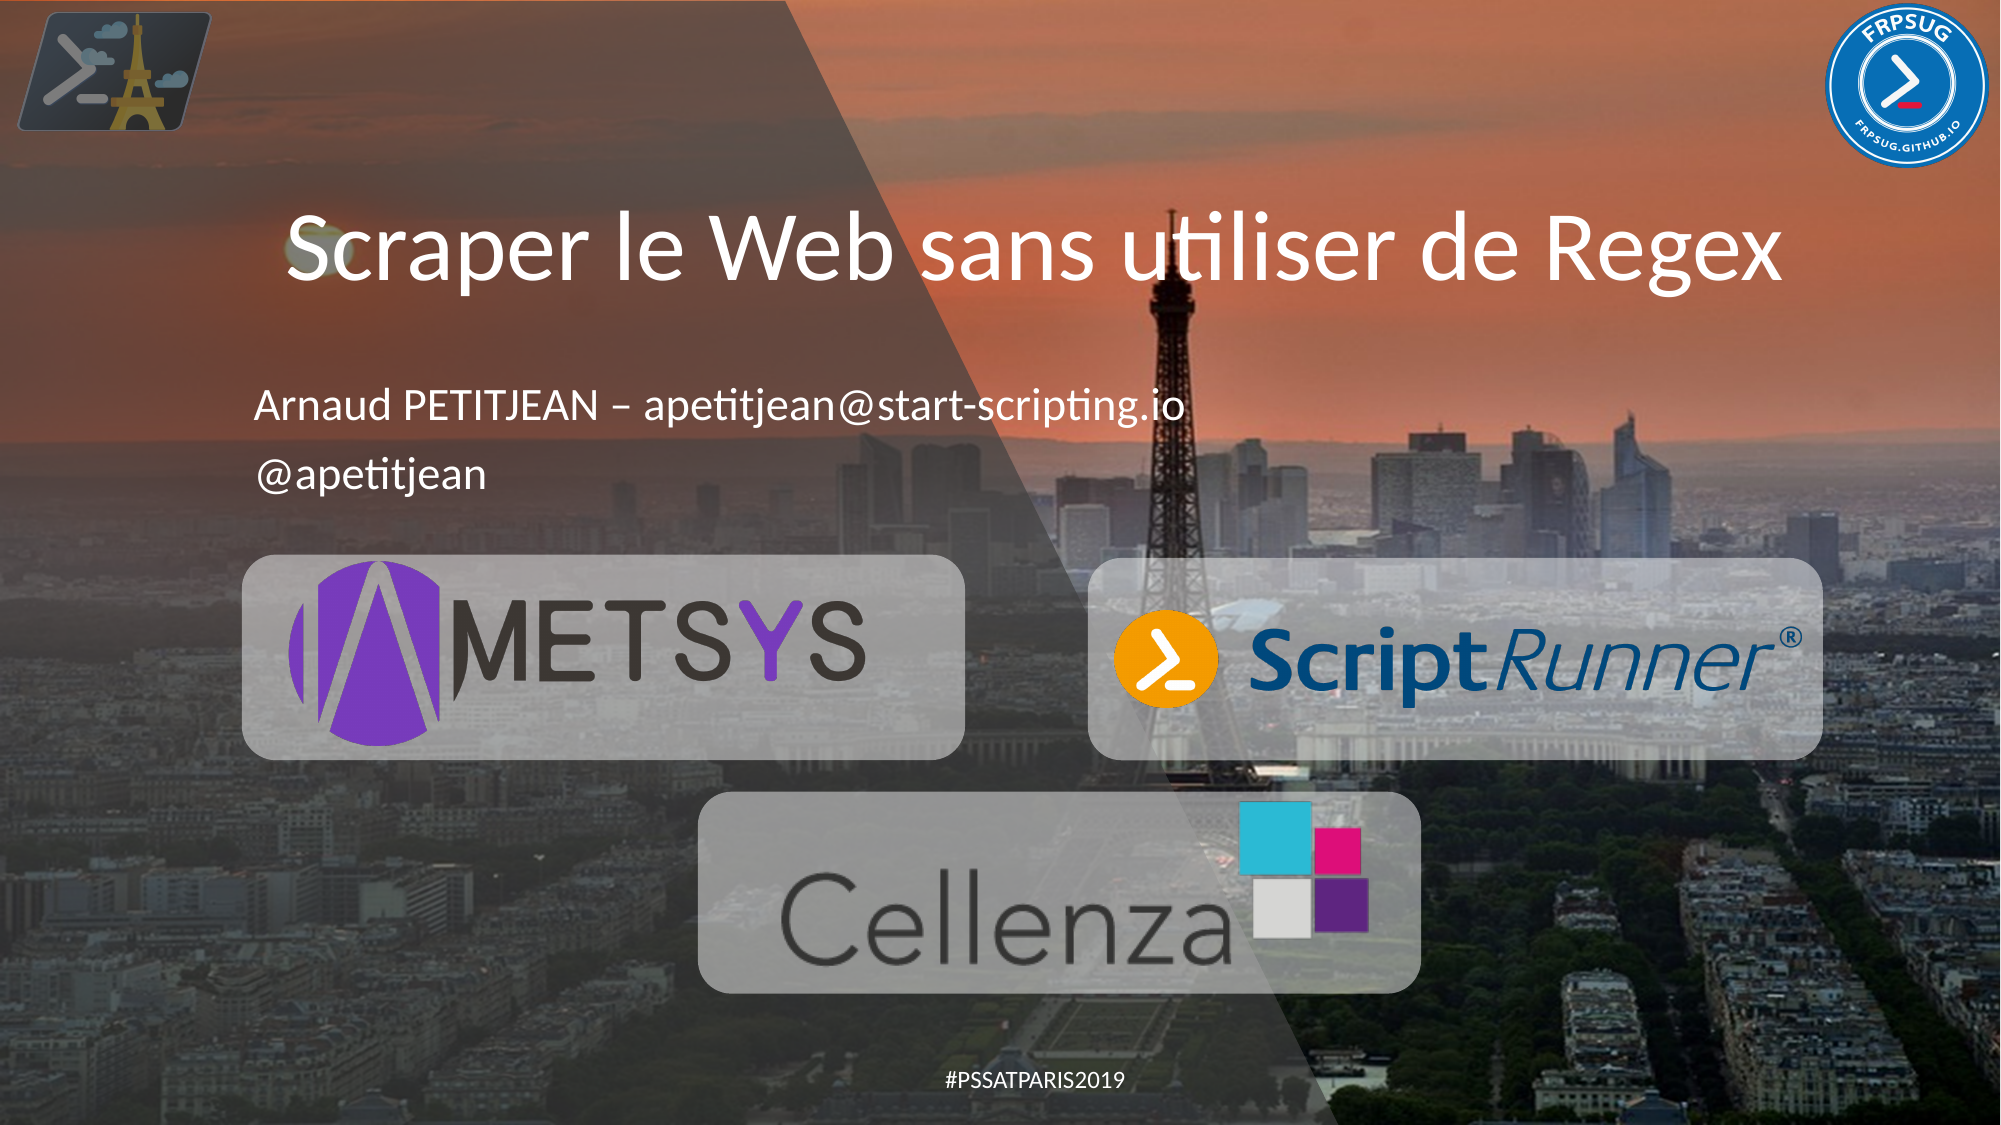

# Scraper le Web sans utiliser de Regex
Arnaud PETITJEAN – apetitjean@start-scripting.io
@apetitjean
#PSSATPARIS2019